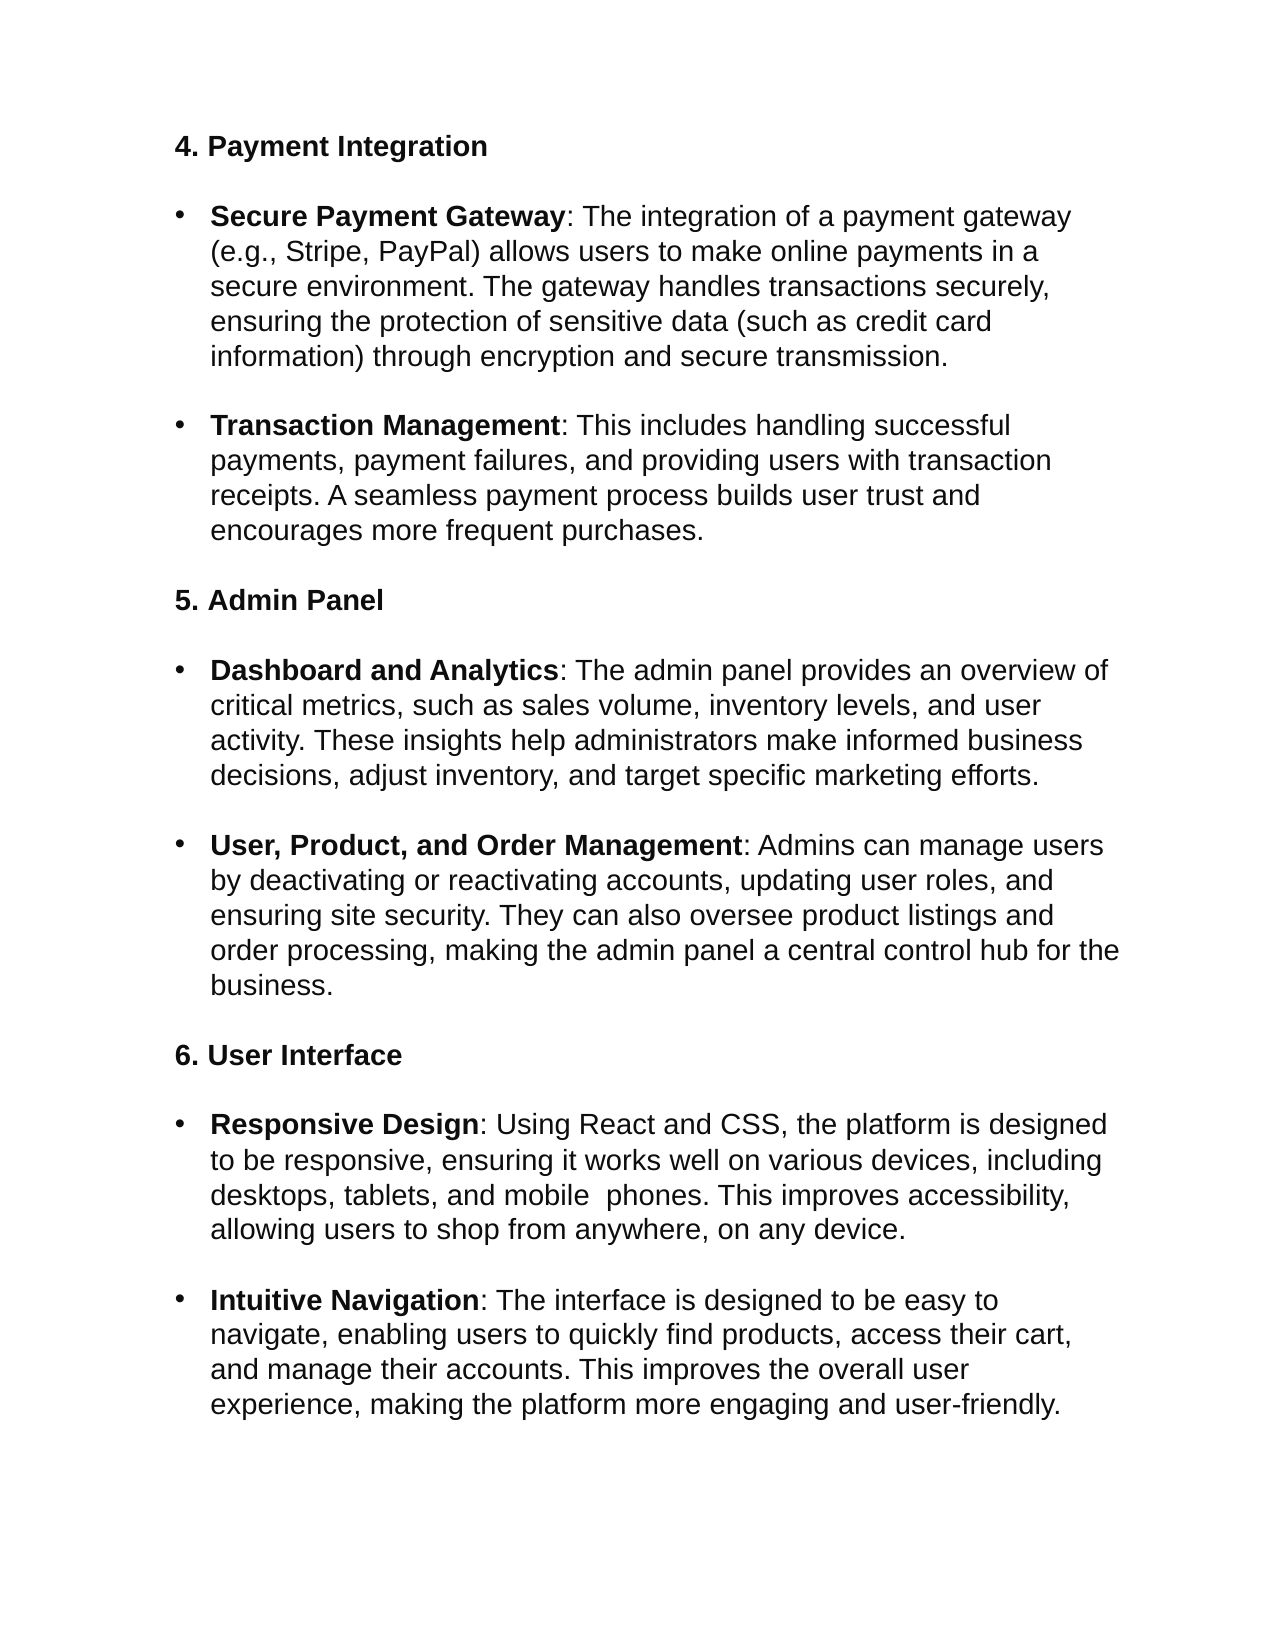

4. Payment Integration

Secure Payment Gateway: The integration of a payment gateway (e.g., Stripe, PayPal) allows users to make online payments in a secure environment. The gateway handles transactions securely, ensuring the protection of sensitive data (such as credit card information) through encryption and secure transmission.

Transaction Management: This includes handling successful payments, payment failures, and providing users with transaction receipts. A seamless payment process builds user trust and encourages more frequent purchases.

5. Admin Panel

Dashboard and Analytics: The admin panel provides an overview of critical metrics, such as sales volume, inventory levels, and user activity. These insights help administrators make informed business decisions, adjust inventory, and target specific marketing efforts.

User, Product, and Order Management: Admins can manage users by deactivating or reactivating accounts, updating user roles, and ensuring site security. They can also oversee product listings and order processing, making the admin panel a central control hub for the business.

6. User Interface

Responsive Design: Using React and CSS, the platform is designed to be responsive, ensuring it works well on various devices, including desktops, tablets, and mobile  phones. This improves accessibility, allowing users to shop from anywhere, on any device.

Intuitive Navigation: The interface is designed to be easy to navigate, enabling users to quickly find products, access their cart, and manage their accounts. This improves the overall user experience, making the platform more engaging and user-friendly.